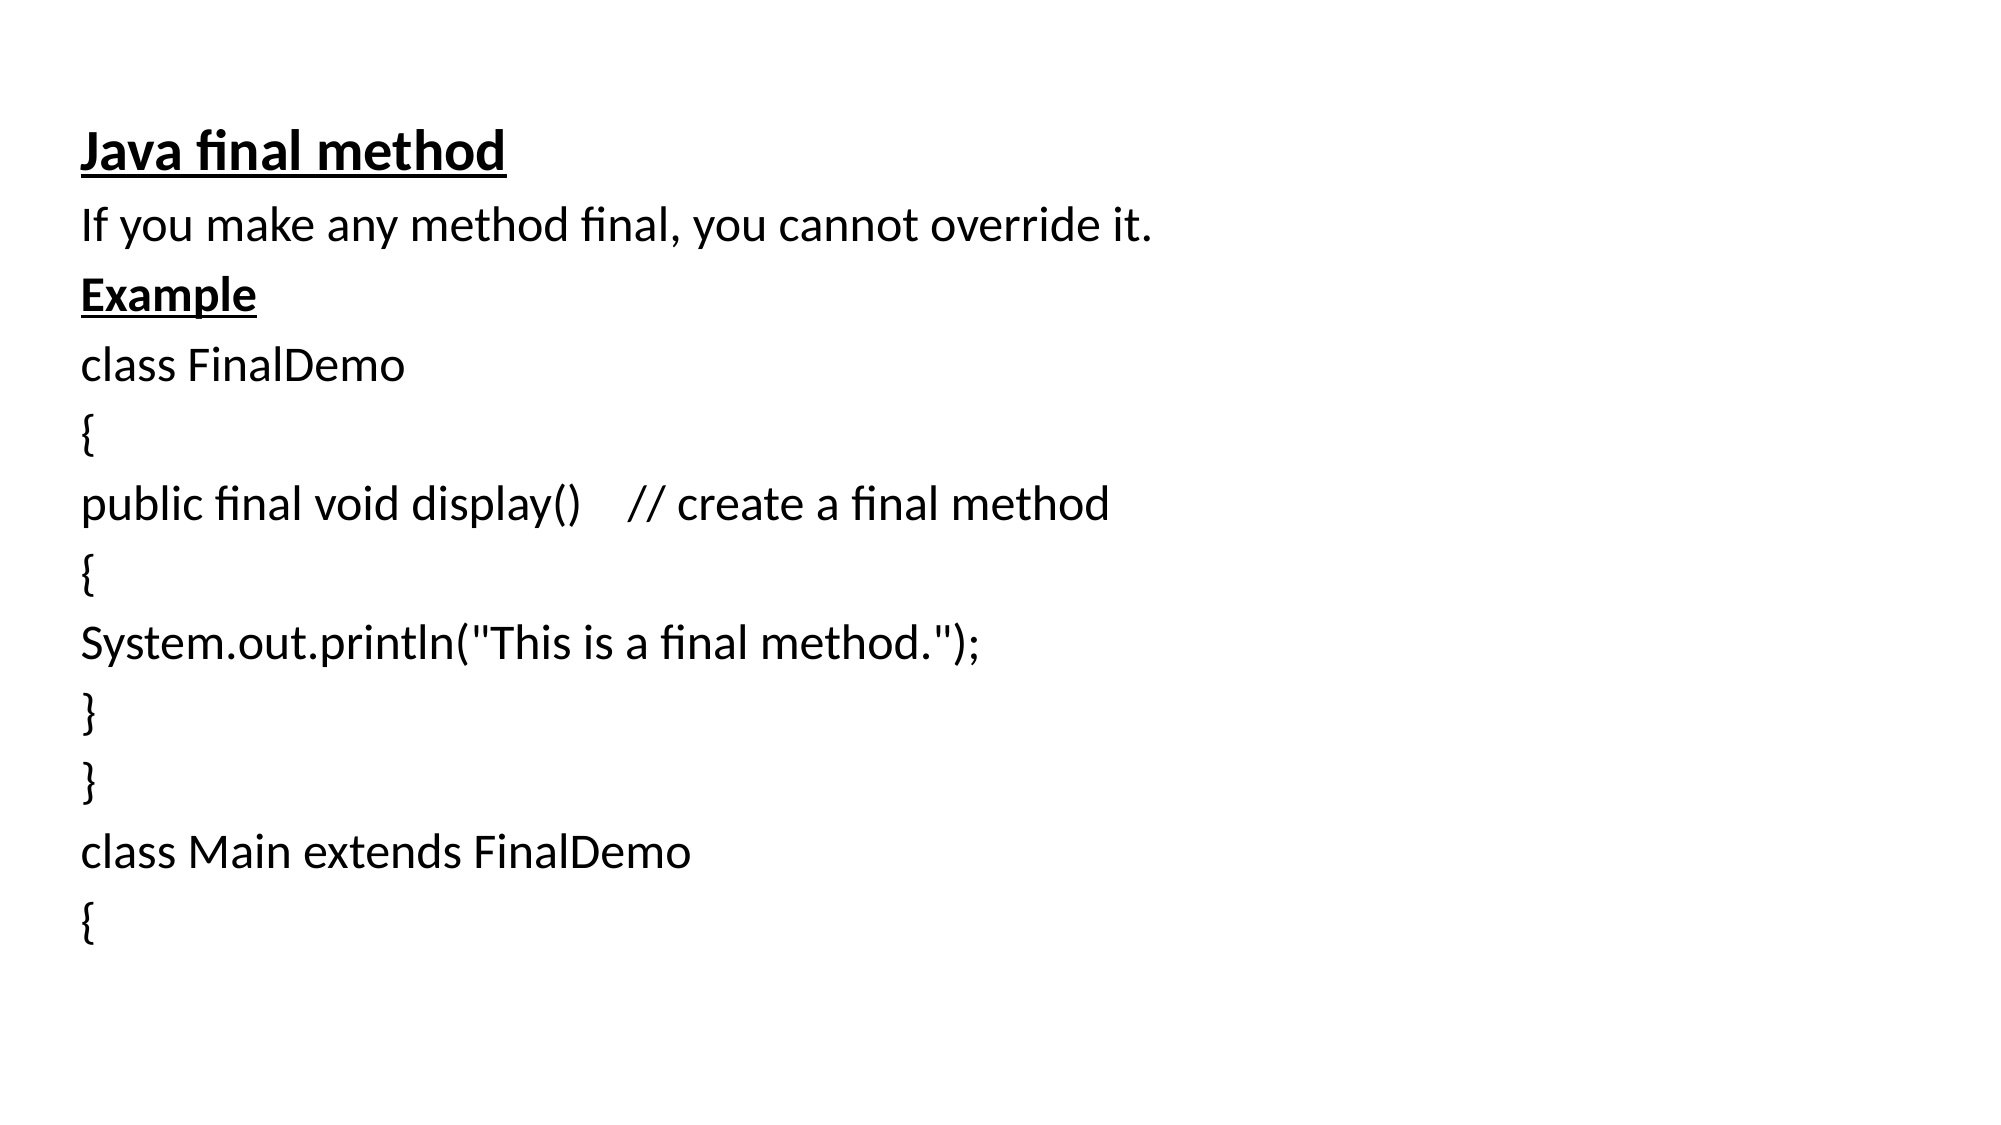

Java final method
If you make any method final, you cannot override it.
Example
class FinalDemo
{
public final void display()    // create a final method
{
System.out.println("This is a final method.");
}
}
class Main extends FinalDemo
{